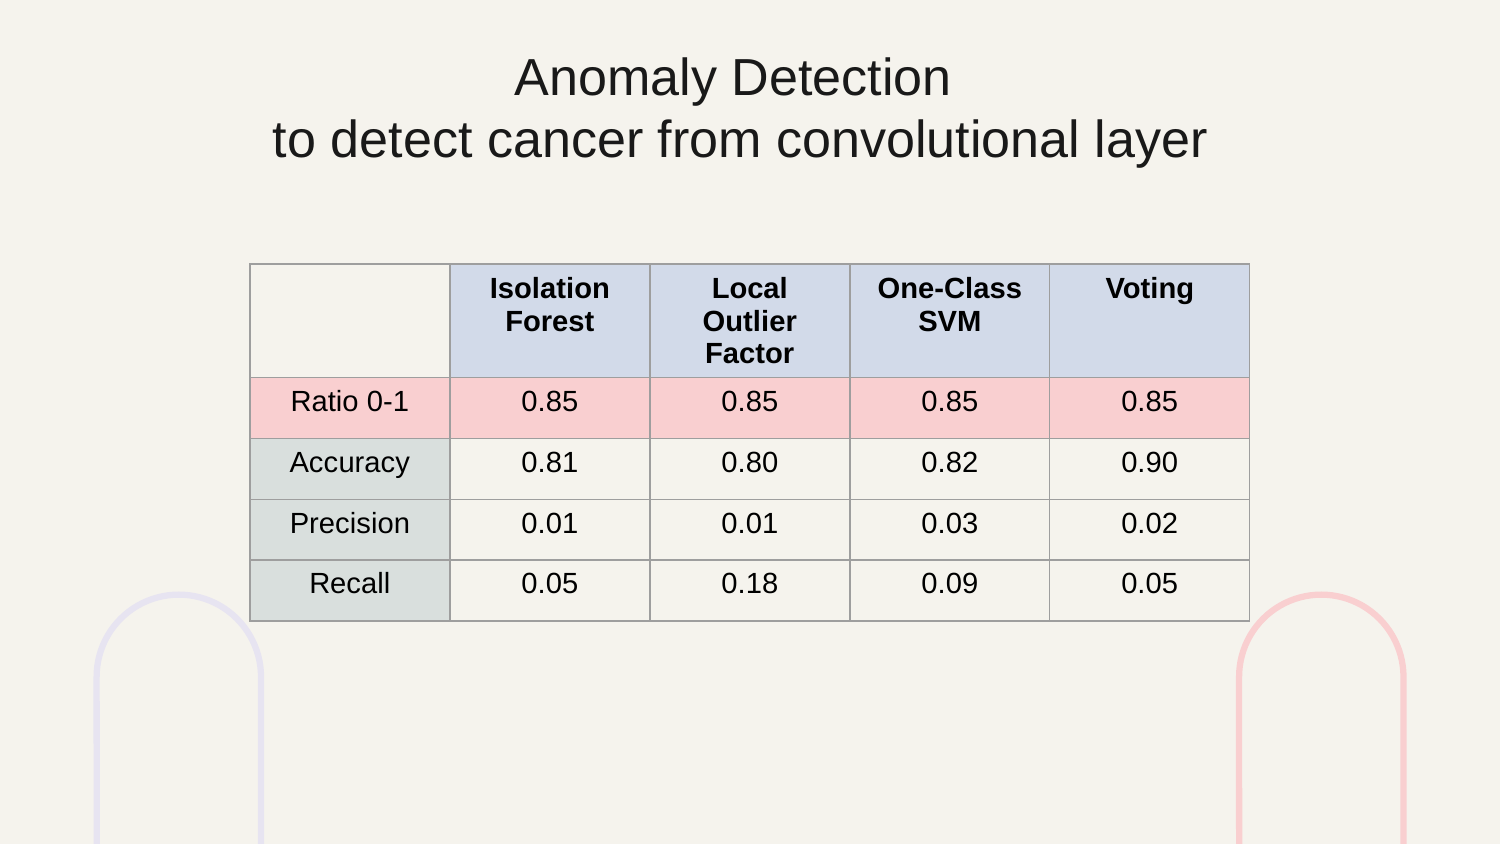

# Anomaly Detection to detect cancer from convolutional layer
|  | Isolation Forest | Local Outlier Factor | One-Class SVM | Voting |
| --- | --- | --- | --- | --- |
| Ratio 0-1 | 0.85 | 0.85 | 0.85 | 0.85 |
| Accuracy | 0.81 | 0.80 | 0.82 | 0.90 |
| Precision | 0.01 | 0.01 | 0.03 | 0.02 |
| Recall | 0.05 | 0.18 | 0.09 | 0.05 |